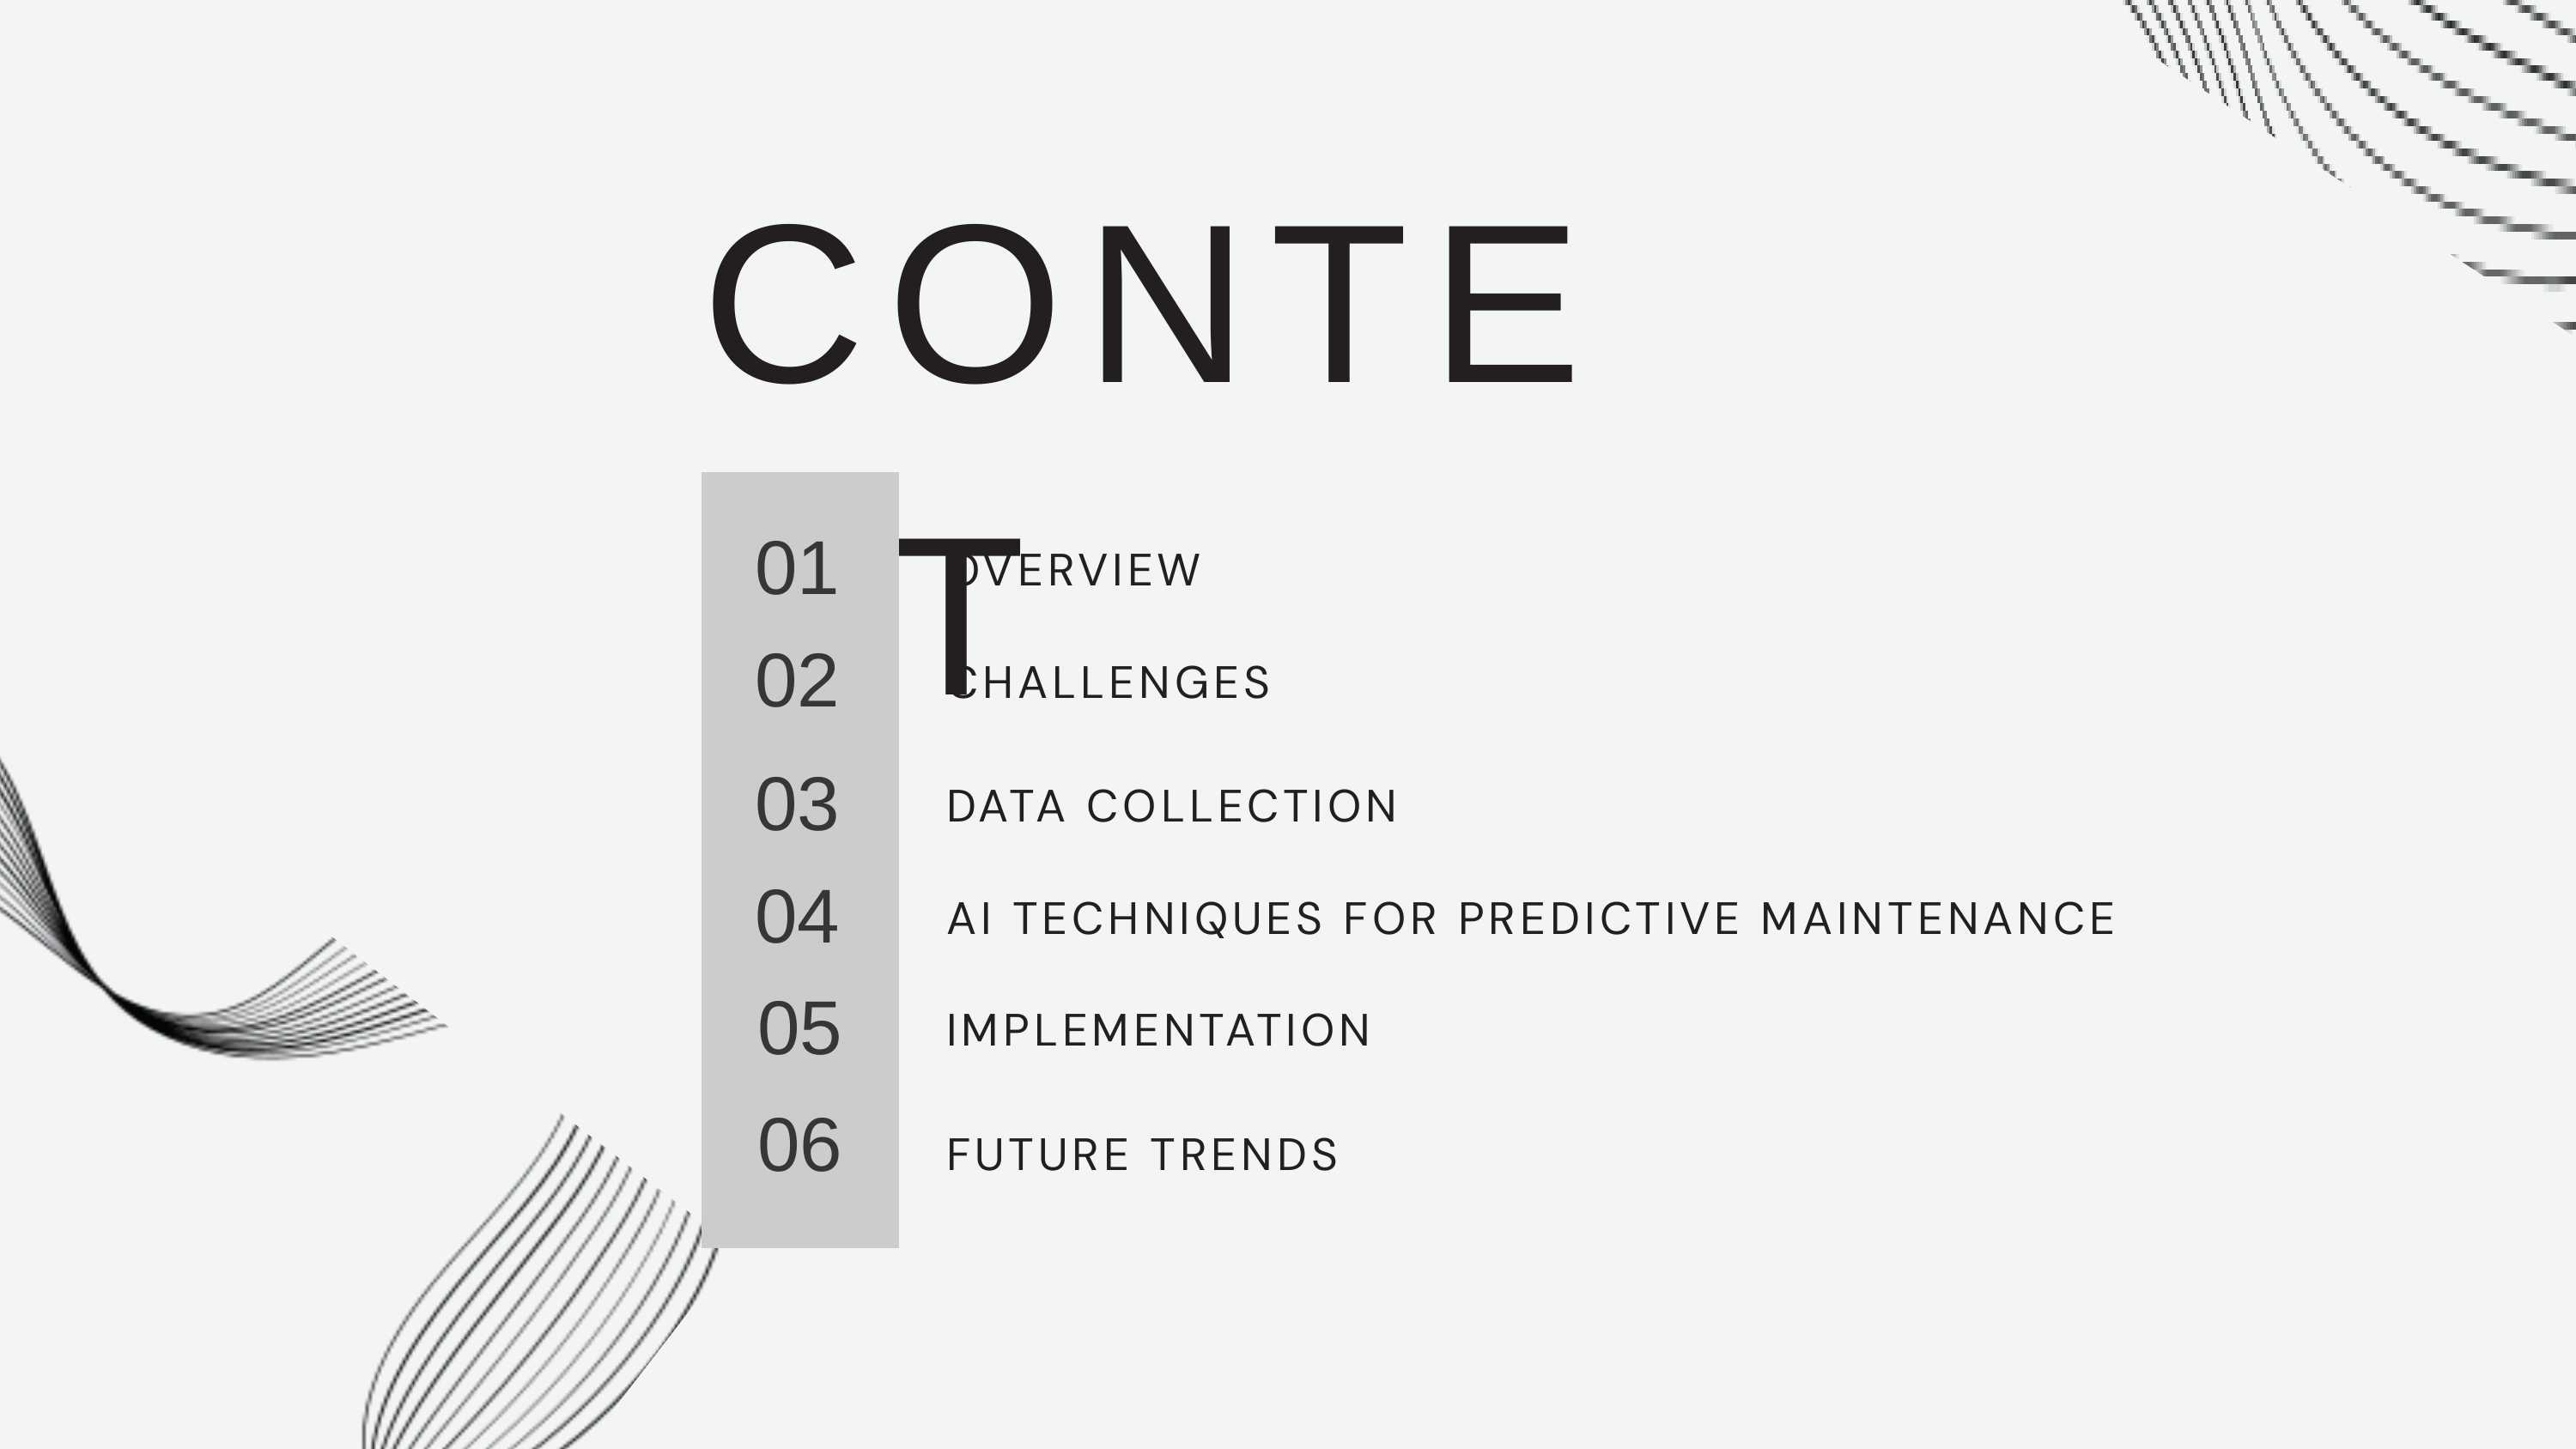

CONTENT

01
OVERVIEW
02
CHALLENGES
03
DATA COLLECTION

04
AI TECHNIQUES FOR PREDICTIVE MAINTENANCE​
05
IMPLEMENTATION
06
FUTURE TRENDS